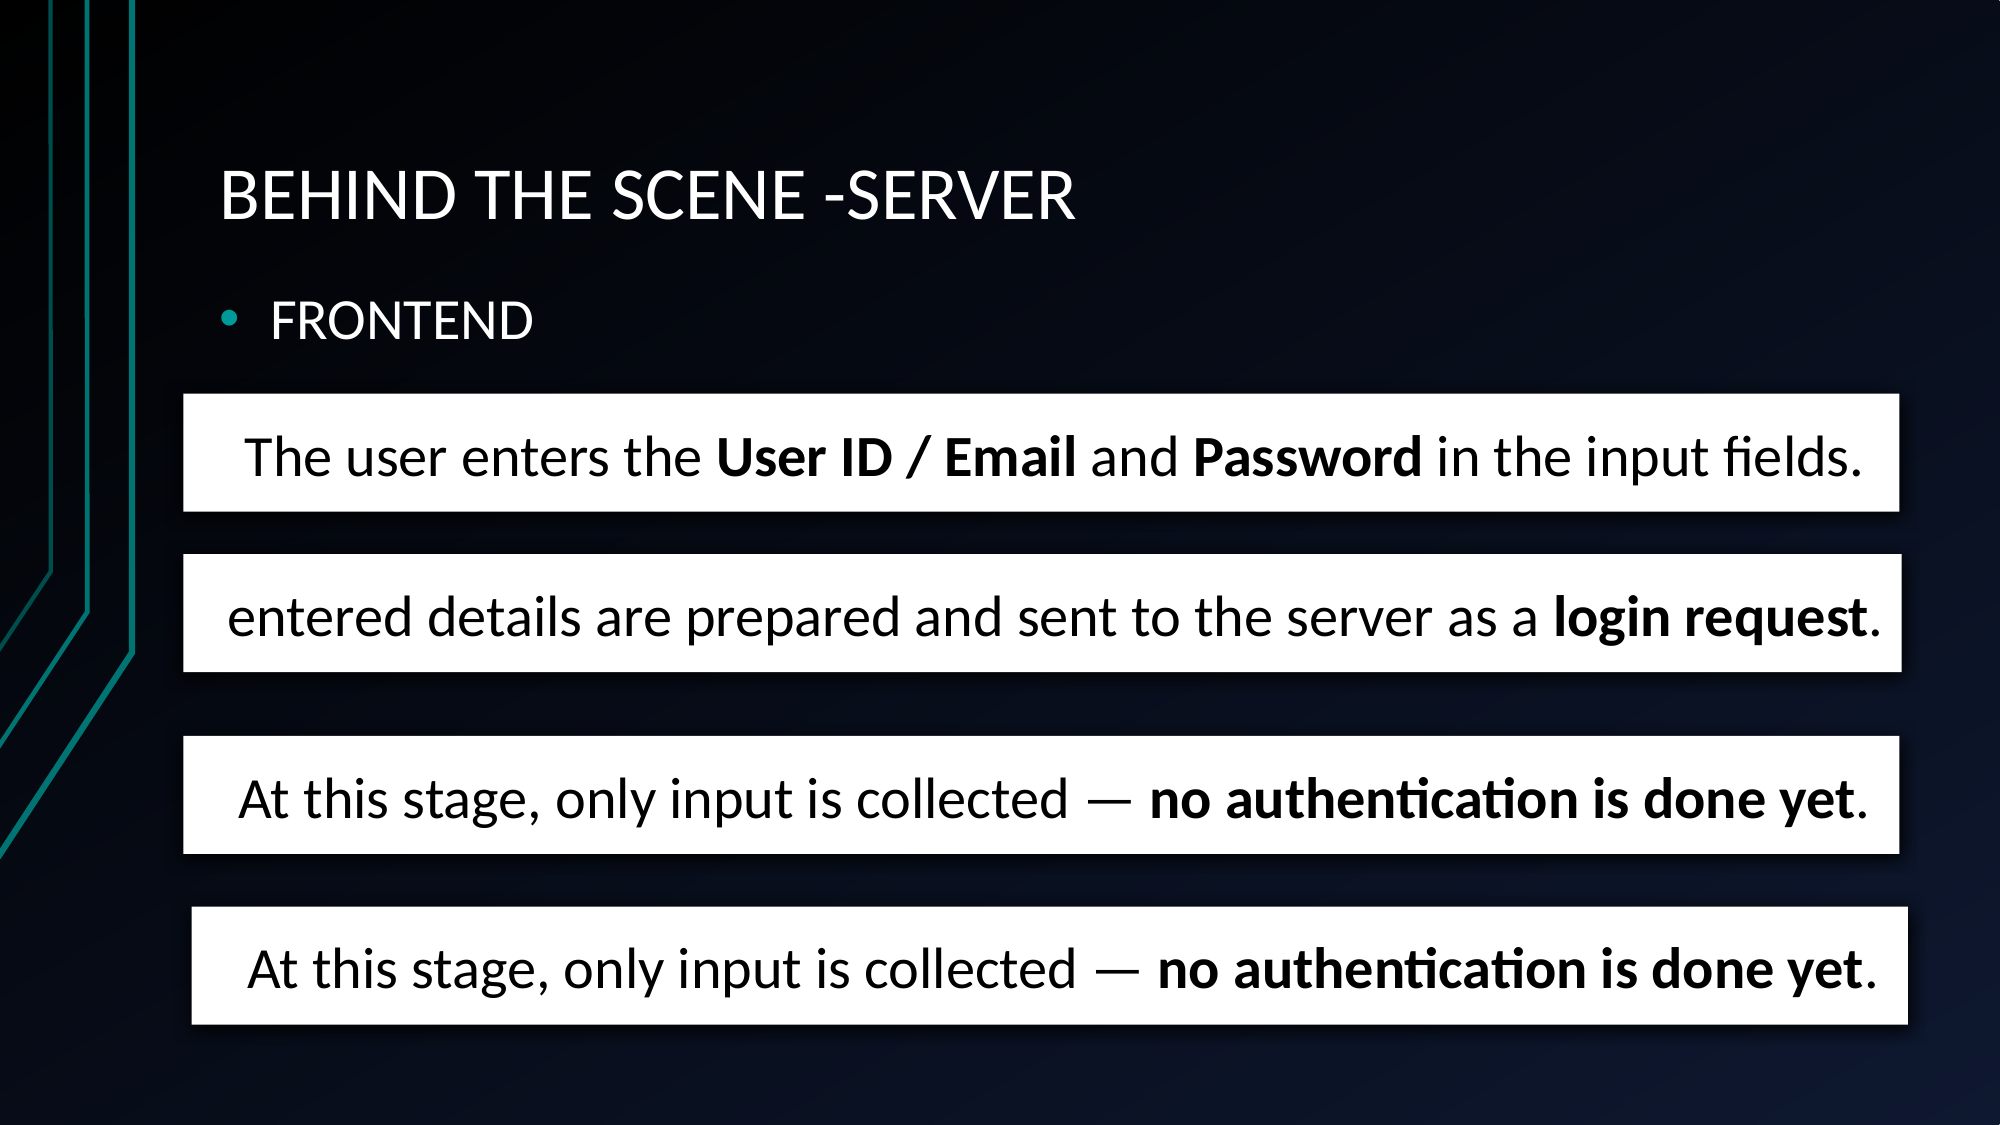

# BEHIND THE SCENE -SERVER
FRONTEND

  The user enters the User ID / Email and Password in the input fields.
  entered details are prepared and sent to the server as a login request.
  At this stage, only input is collected — no authentication is done yet.
  At this stage, only input is collected — no authentication is done yet.